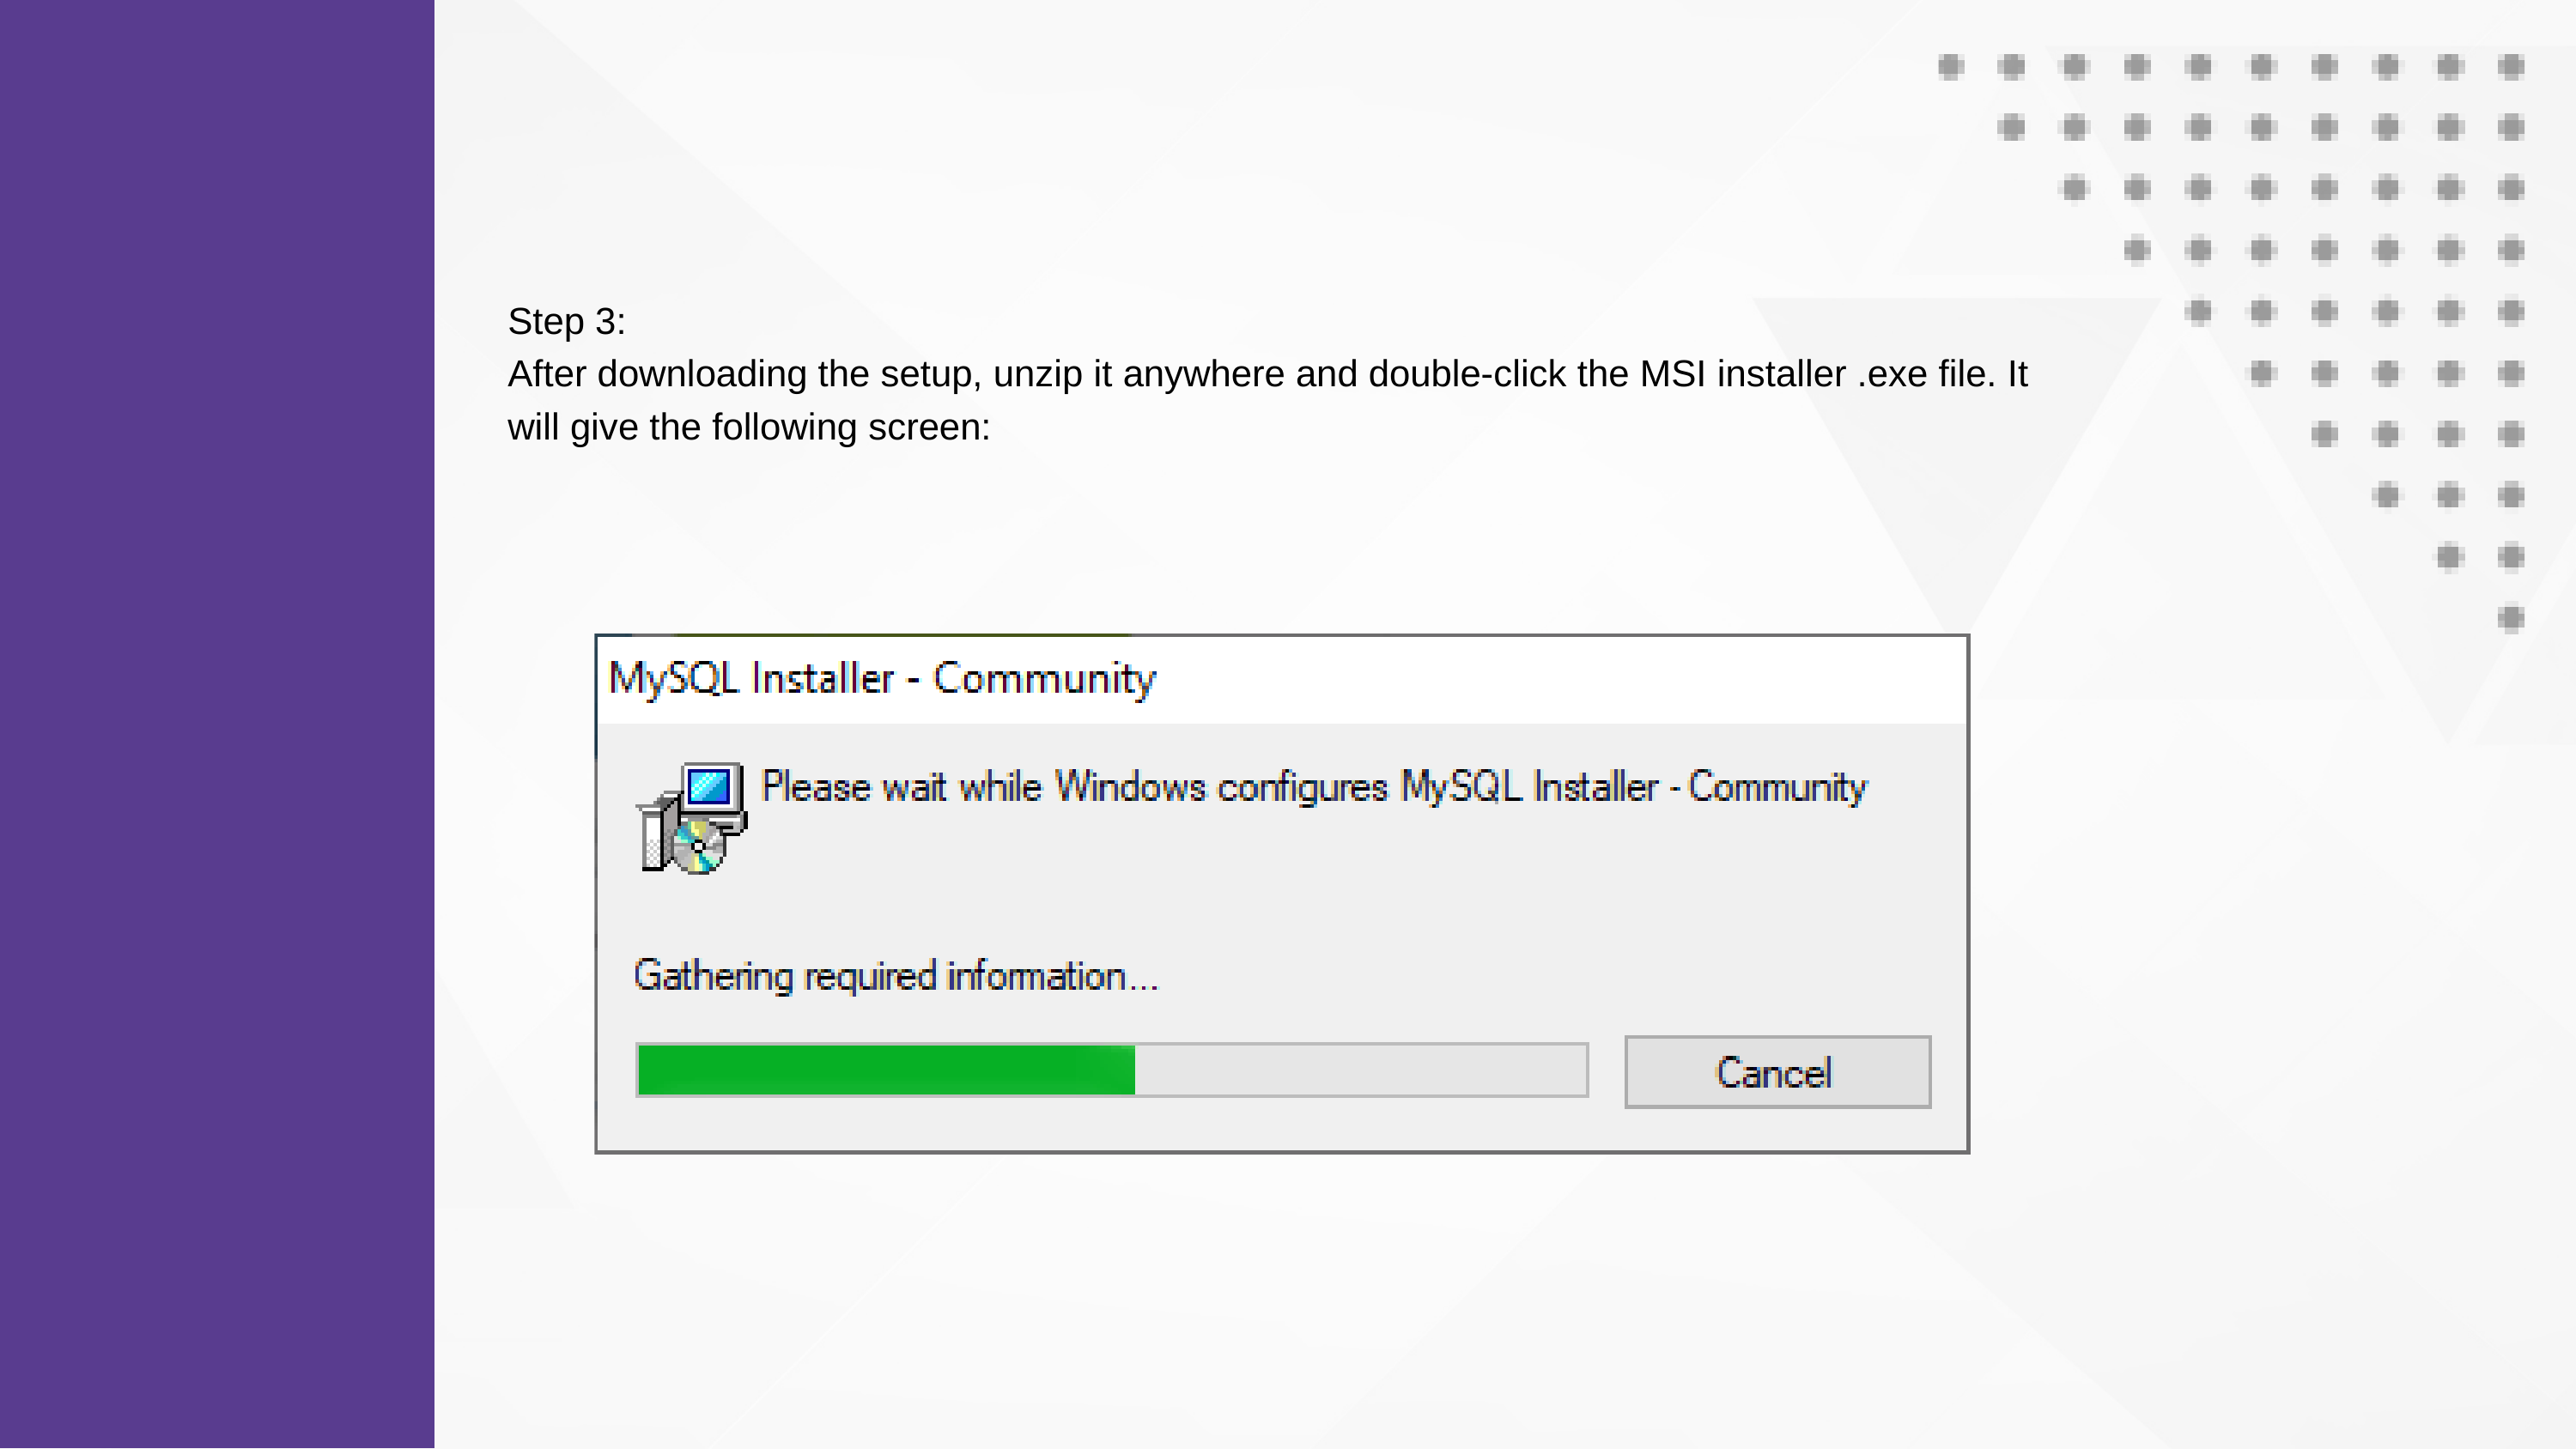

Step 3:
After downloading the setup, unzip it anywhere and double-click the MSI installer .exe file. It will give the following screen: